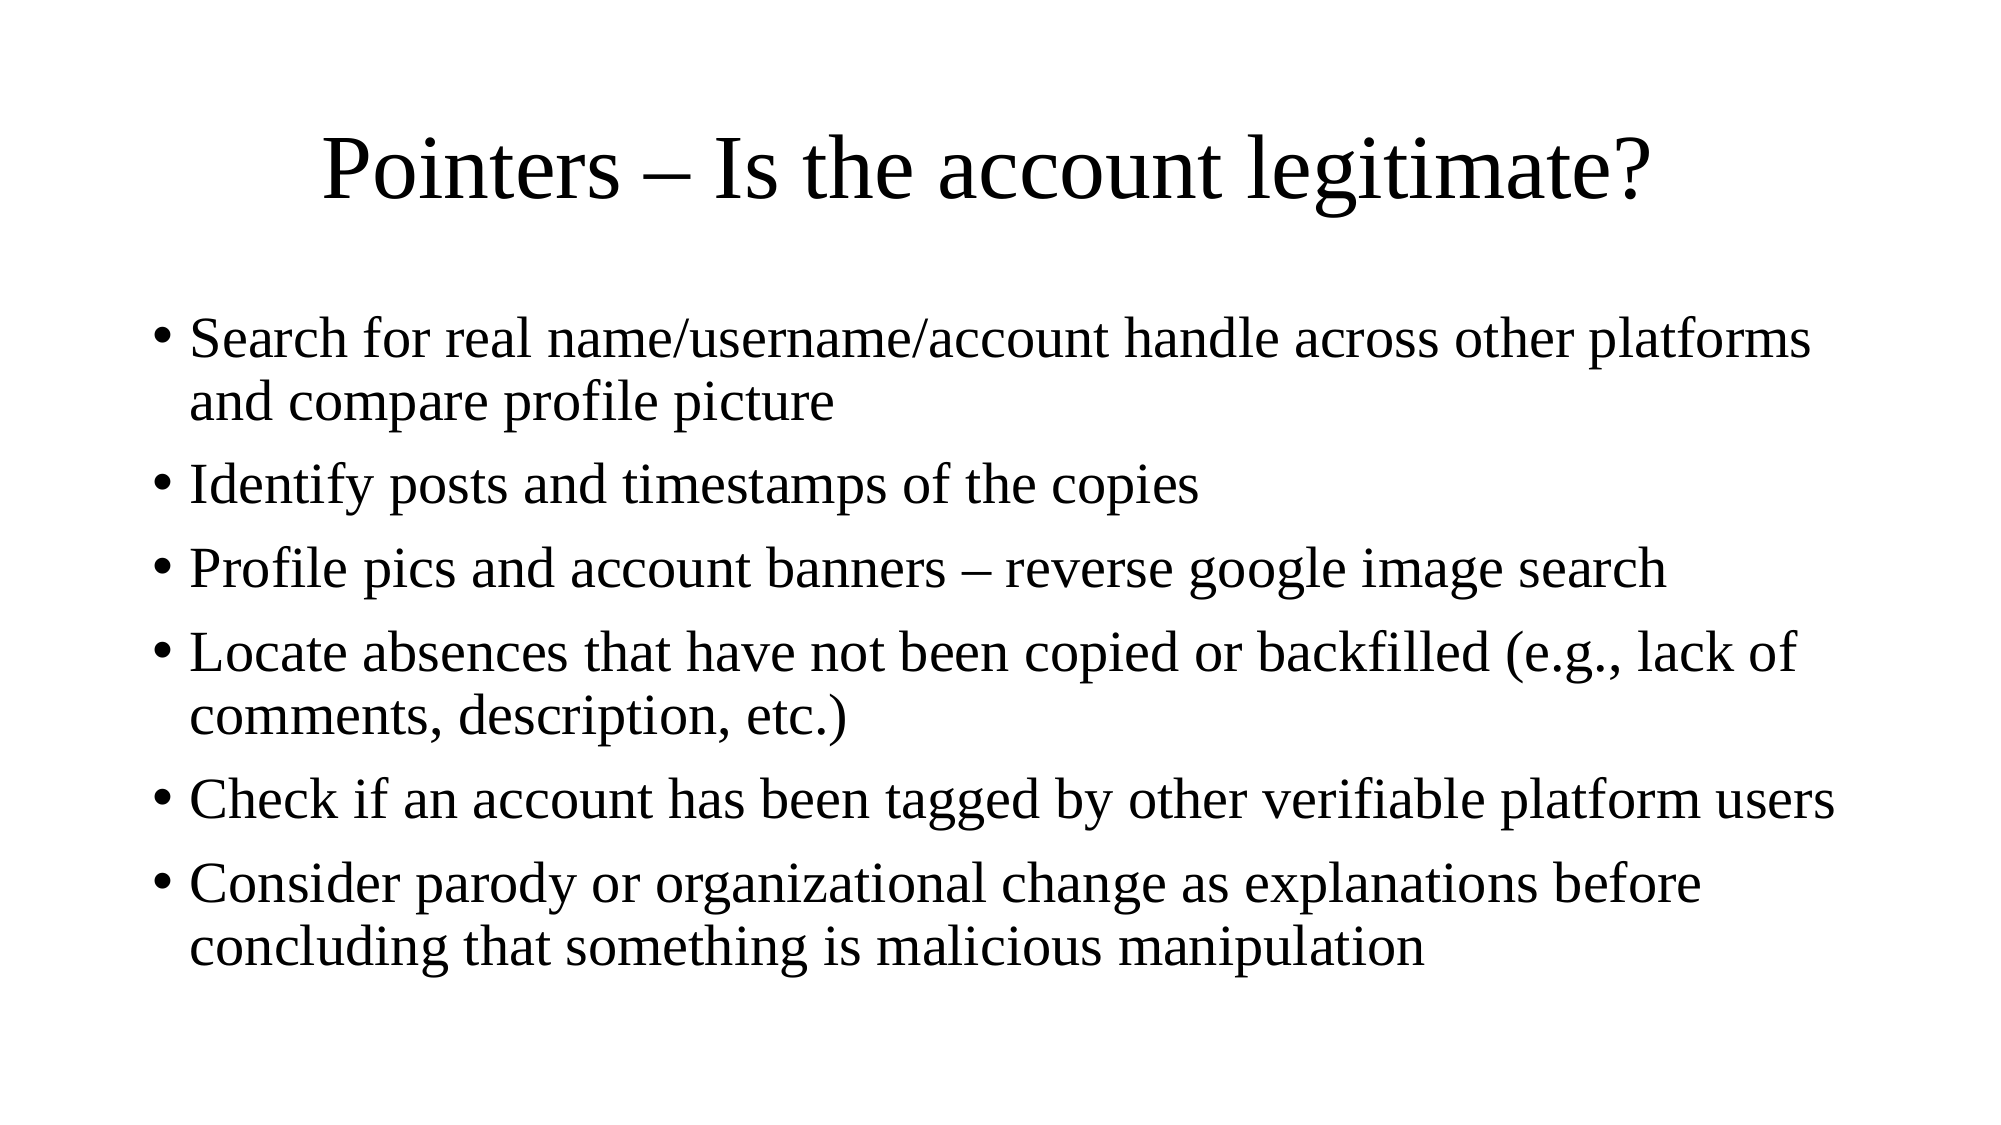

# Pointers – Is the account legitimate?
Search for real name/username/account handle across other platforms and compare profile picture
Identify posts and timestamps of the copies
Profile pics and account banners – reverse google image search
Locate absences that have not been copied or backfilled (e.g., lack of comments, description, etc.)
Check if an account has been tagged by other verifiable platform users
Consider parody or organizational change as explanations before concluding that something is malicious manipulation